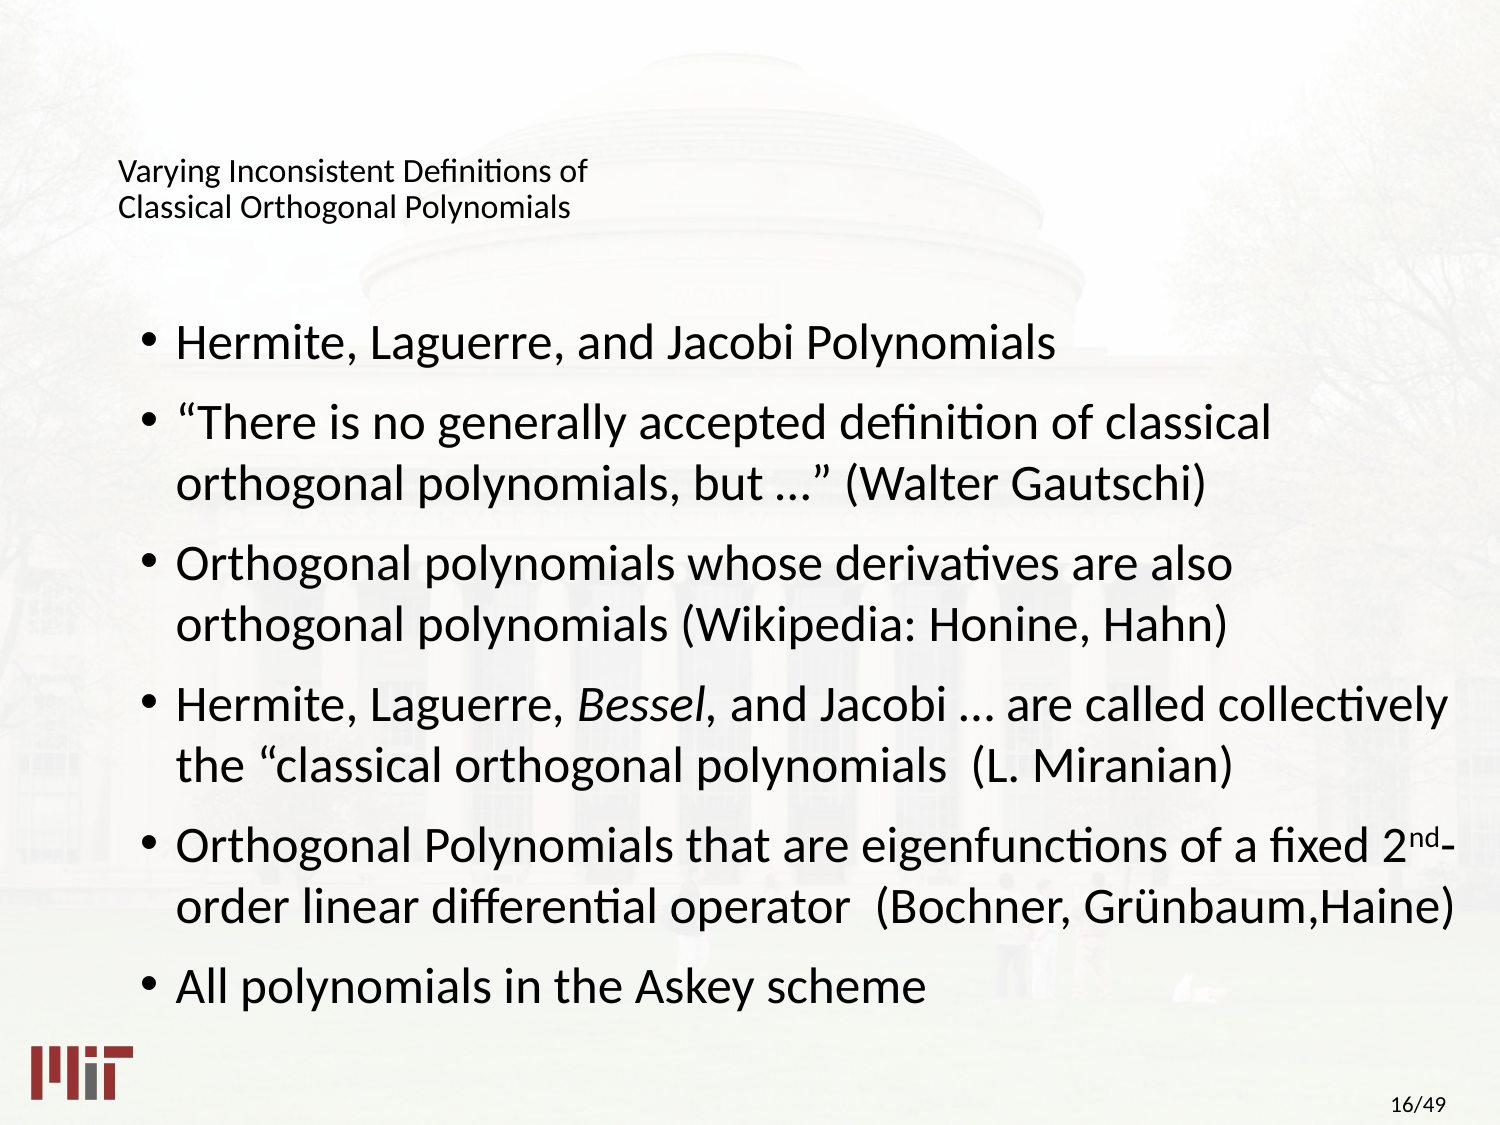

# Varying Inconsistent Definitions of Classical Orthogonal Polynomials
Hermite, Laguerre, and Jacobi Polynomials
“There is no generally accepted definition of classical orthogonal polynomials, but …” (Walter Gautschi)
Orthogonal polynomials whose derivatives are also orthogonal polynomials (Wikipedia: Honine, Hahn)
Hermite, Laguerre, Bessel, and Jacobi … are called collectively the “classical orthogonal polynomials  (L. Miranian)
Orthogonal Polynomials that are eigenfunctions of a fixed 2nd-order linear differential operator  (Bochner, Grünbaum,Haine)
All polynomials in the Askey scheme